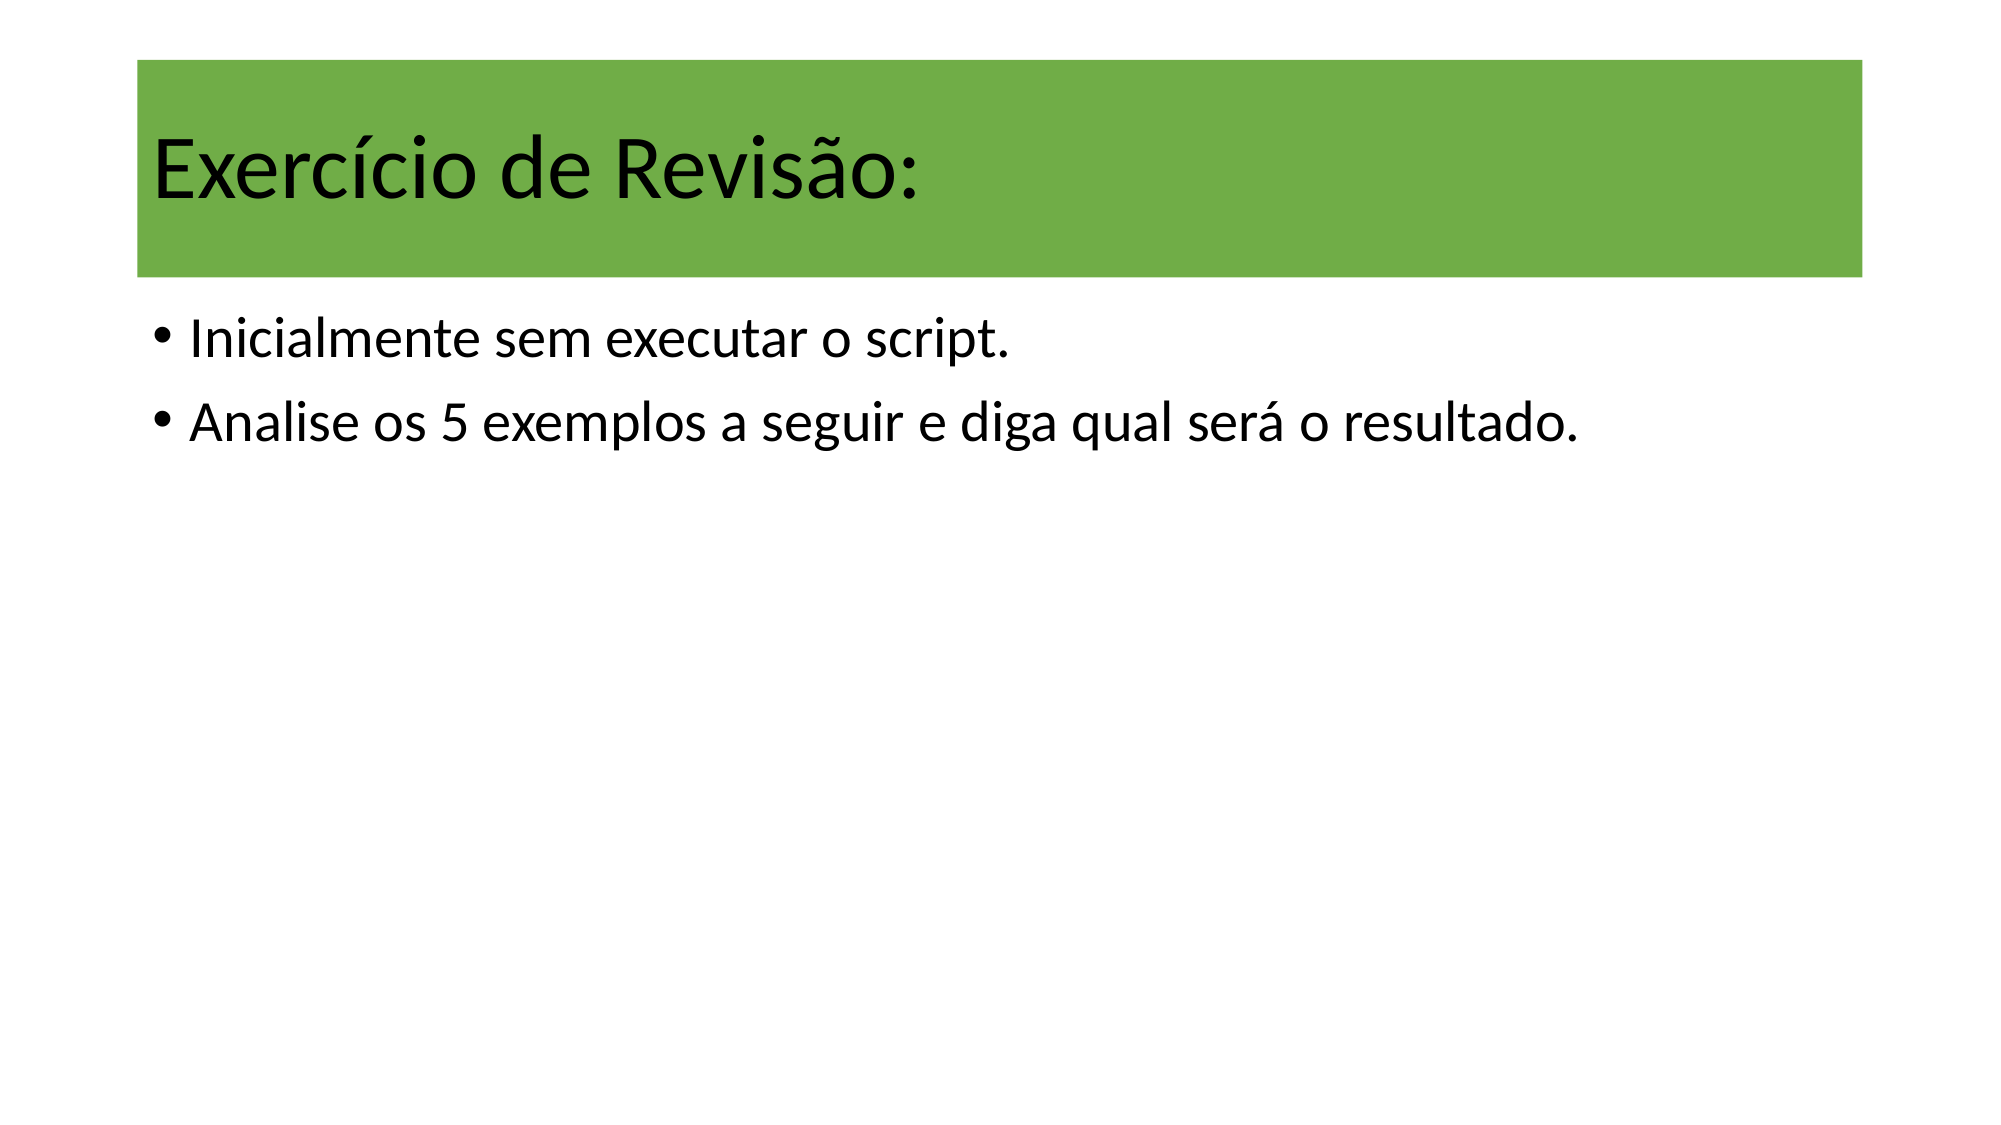

# Exercício de Revisão:
Inicialmente sem executar o script.
Analise os 5 exemplos a seguir e diga qual será o resultado.